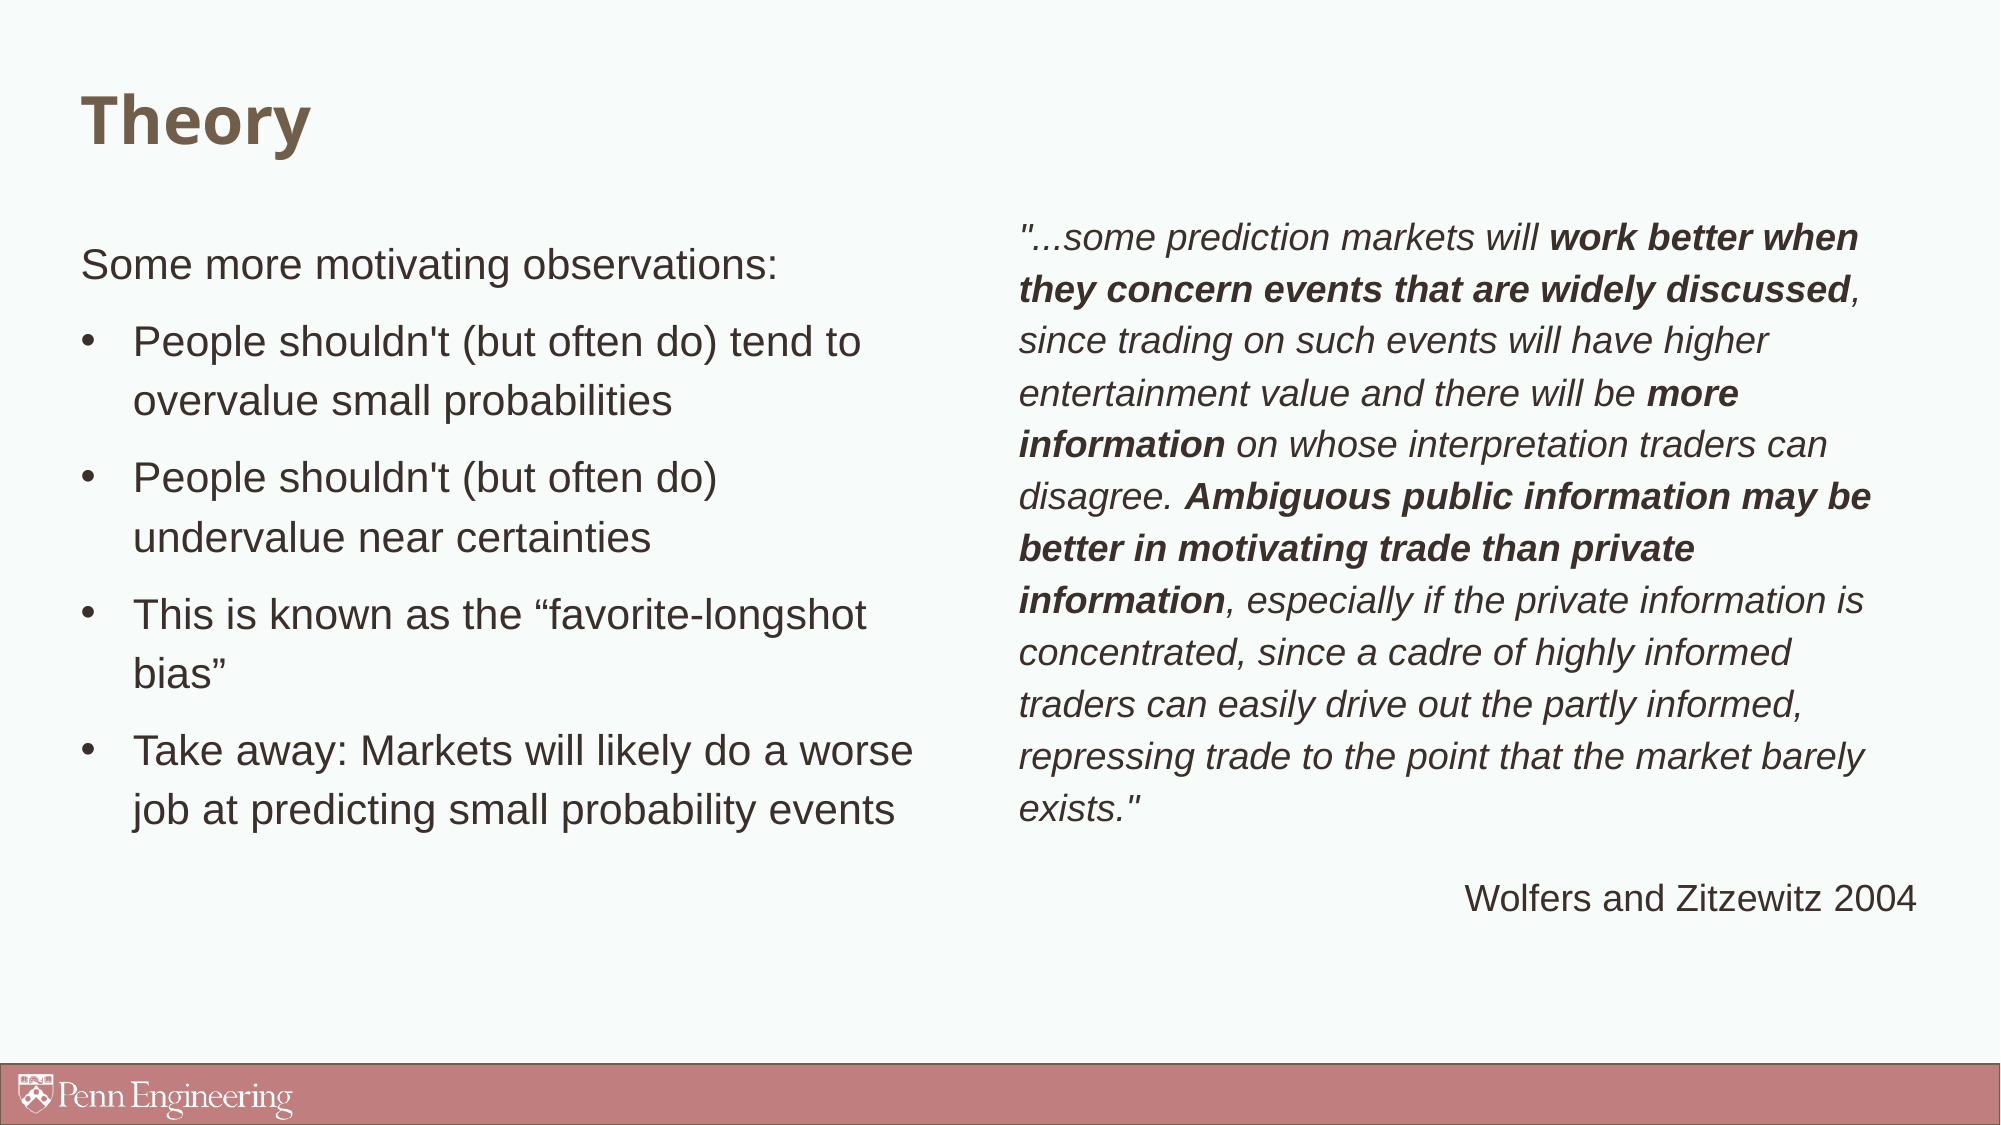

# Theory
"...some prediction markets will work better when they concern events that are widely discussed, since trading on such events will have higher entertainment value and there will be more information on whose interpretation traders can disagree. Ambiguous public information may be better in motivating trade than private information, especially if the private information is concentrated, since a cadre of highly informed traders can easily drive out the partly informed, repressing trade to the point that the market barely exists."

Wolfers and Zitzewitz 2004
Some more motivating observations:
People shouldn't (but often do) tend to overvalue small probabilities
People shouldn't (but often do) undervalue near certainties
This is known as the “favorite-longshot bias”
Take away: Markets will likely do a worse job at predicting small probability events